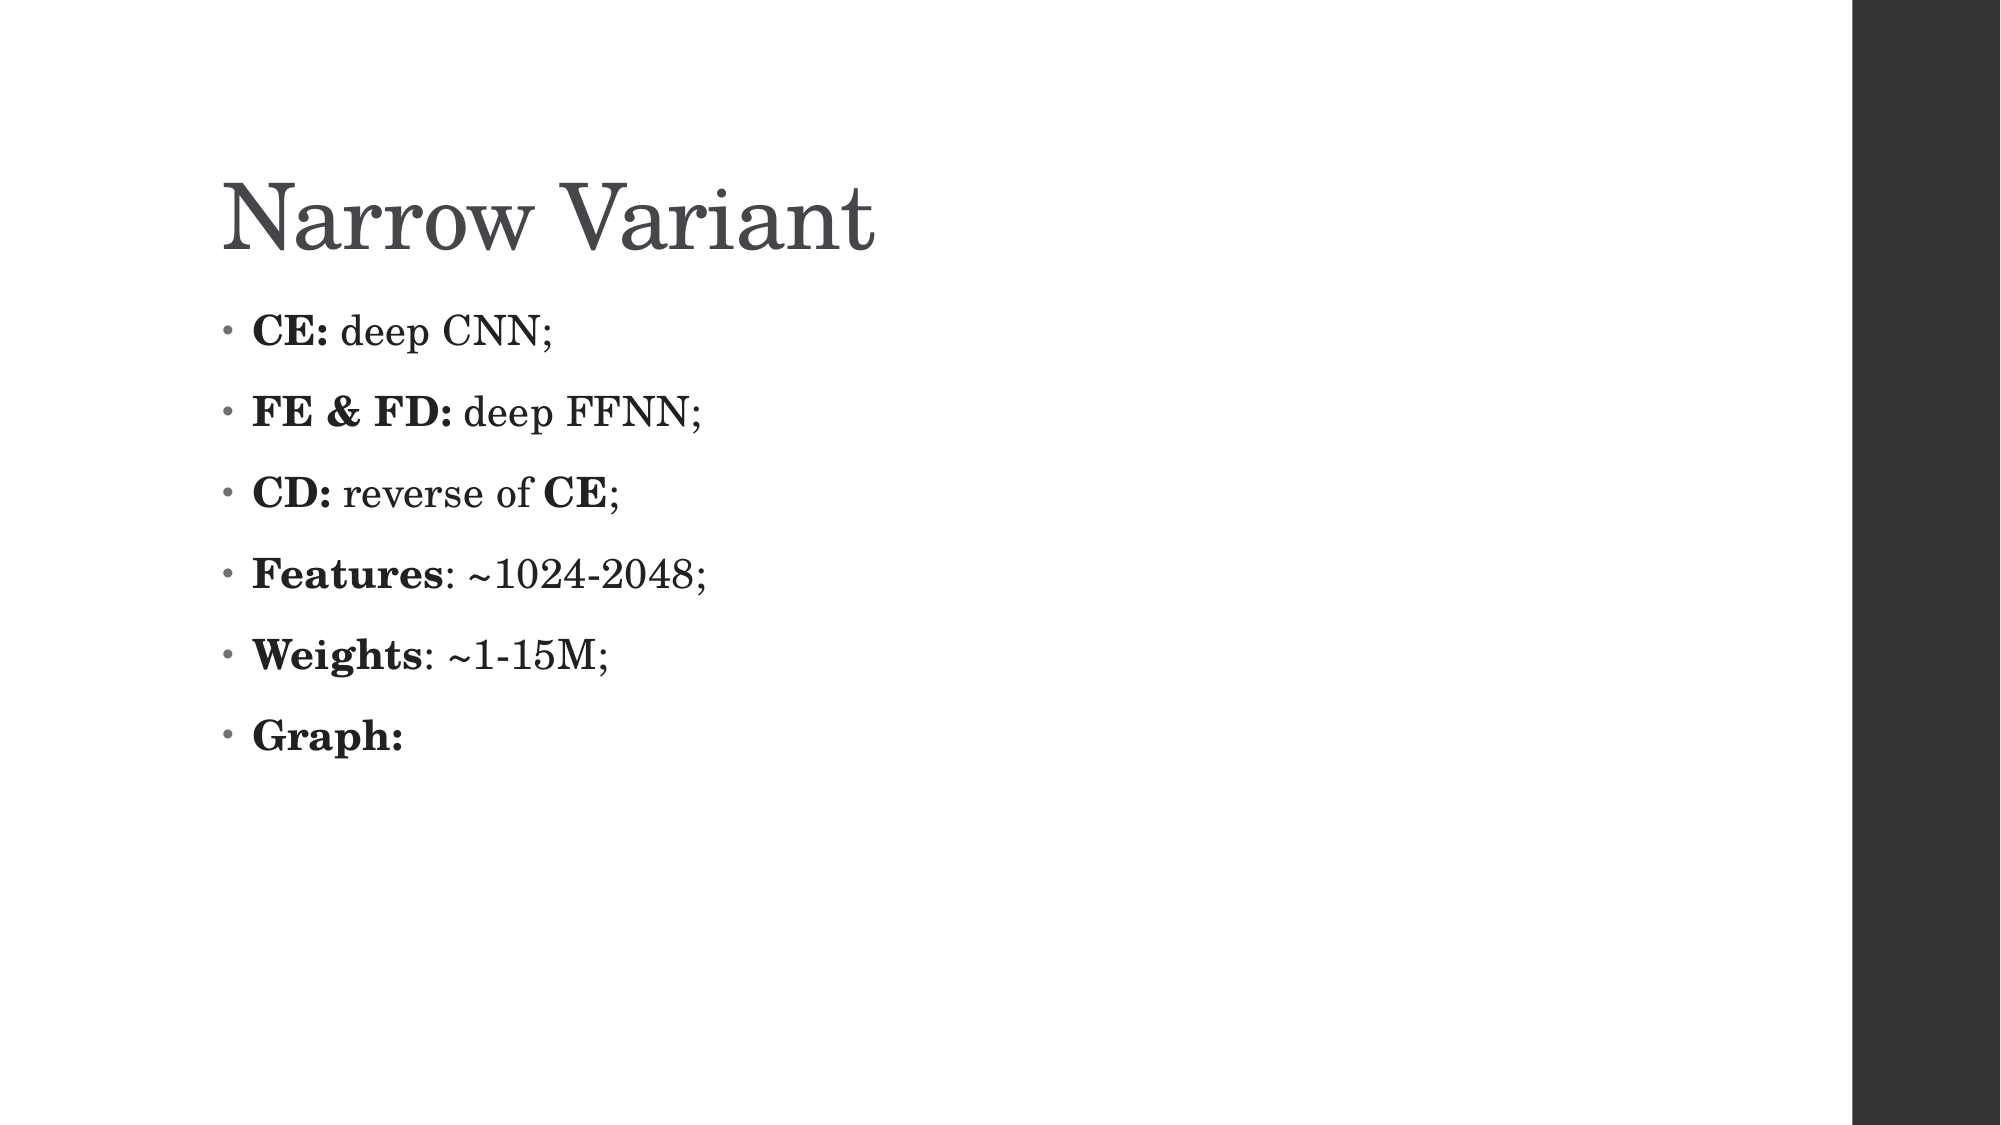

# Narrow Variant
CE: deep CNN;
FE & FD: deep FFNN;
CD: reverse of CE;
Features: ~1024-2048;
Weights: ~1-15M;
Graph: